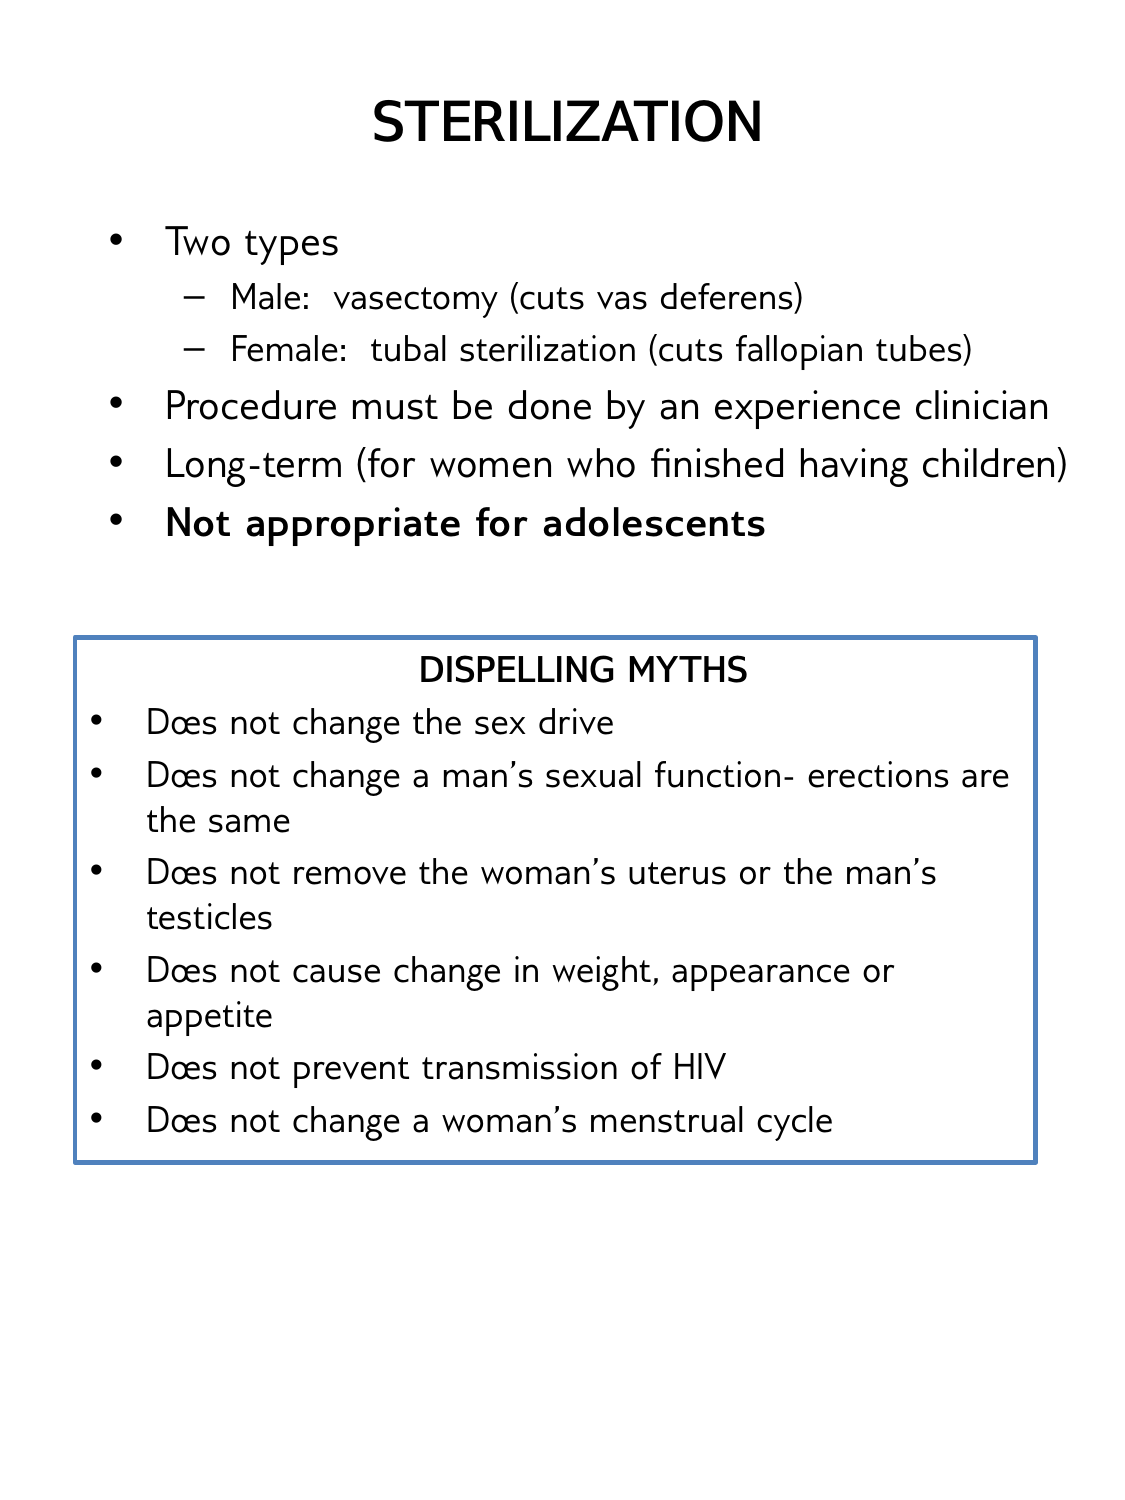

# STERILIZATION
Two types
Male:  vasectomy (cuts vas deferens)
Female:  tubal sterilization (cuts fallopian tubes)
Procedure must be done by an experience clinician
Long-term (for women who finished having children)
Not appropriate for adolescents

	DISPELLING MYTHS
Does not change the sex drive
Does not change a man’s sexual function- erections are the same
Does not remove the woman’s uterus or the man’s testicles
Does not cause change in weight, appearance or appetite
Does not prevent transmission of HIV
Does not change a woman’s menstrual cycle